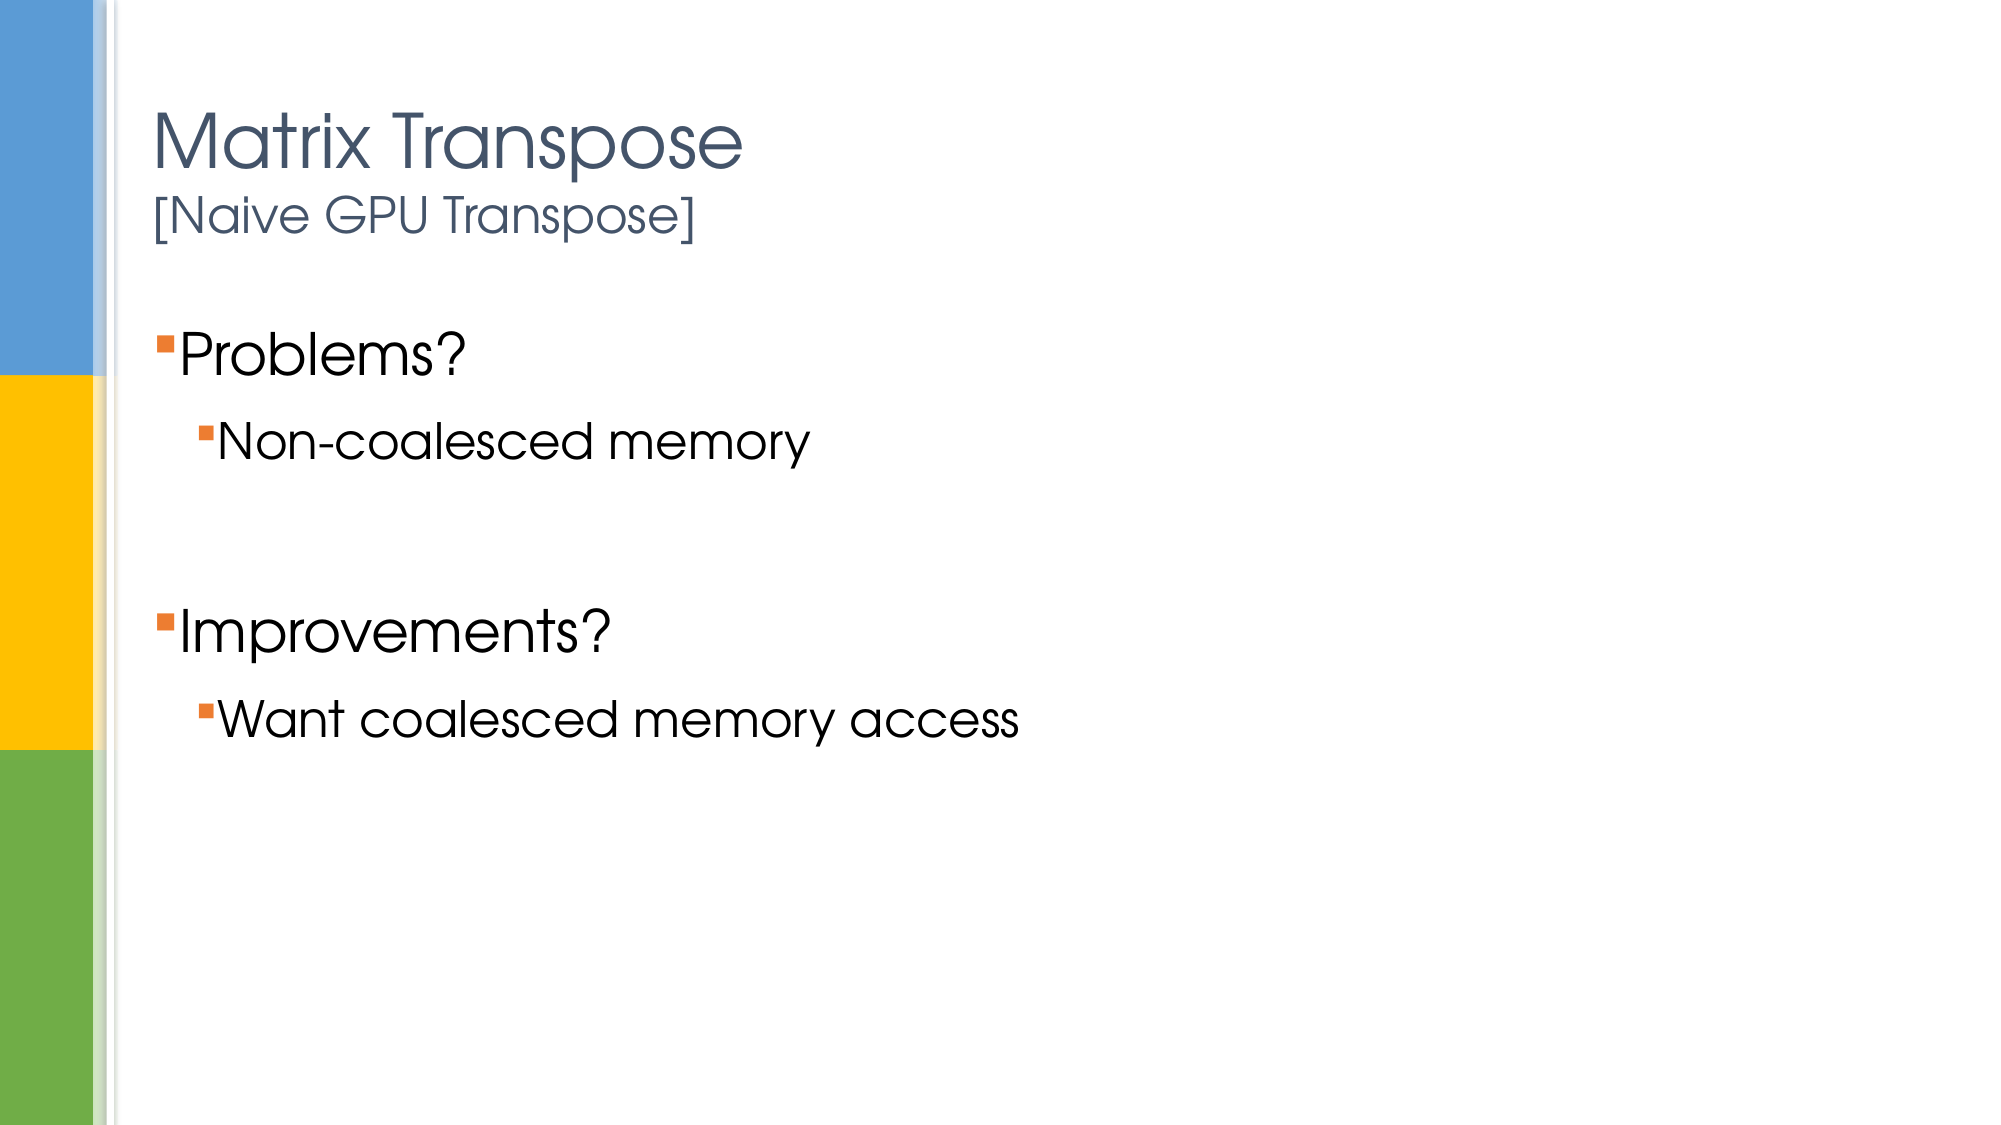

# Matrix Transpose
[Naive GPU Transpose]
Problems?
Non-coalesced memory

Improvements?
Want coalesced memory access